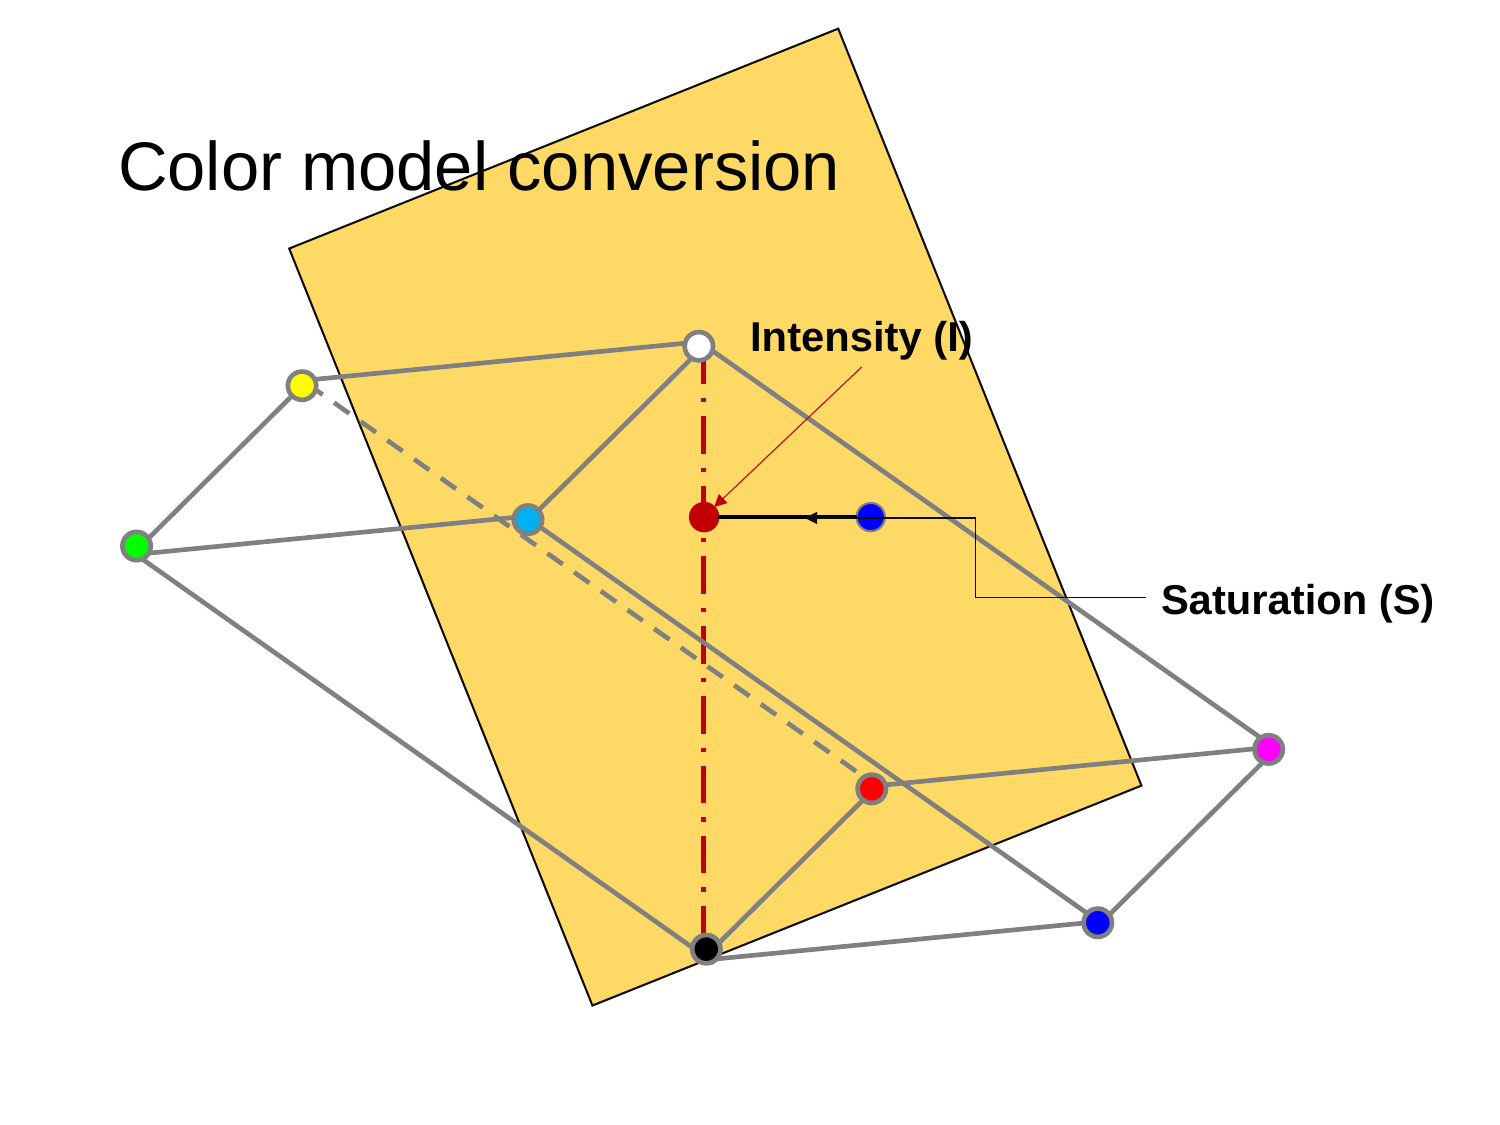

# Color model conversion

Intensity (I)

Saturation (S)